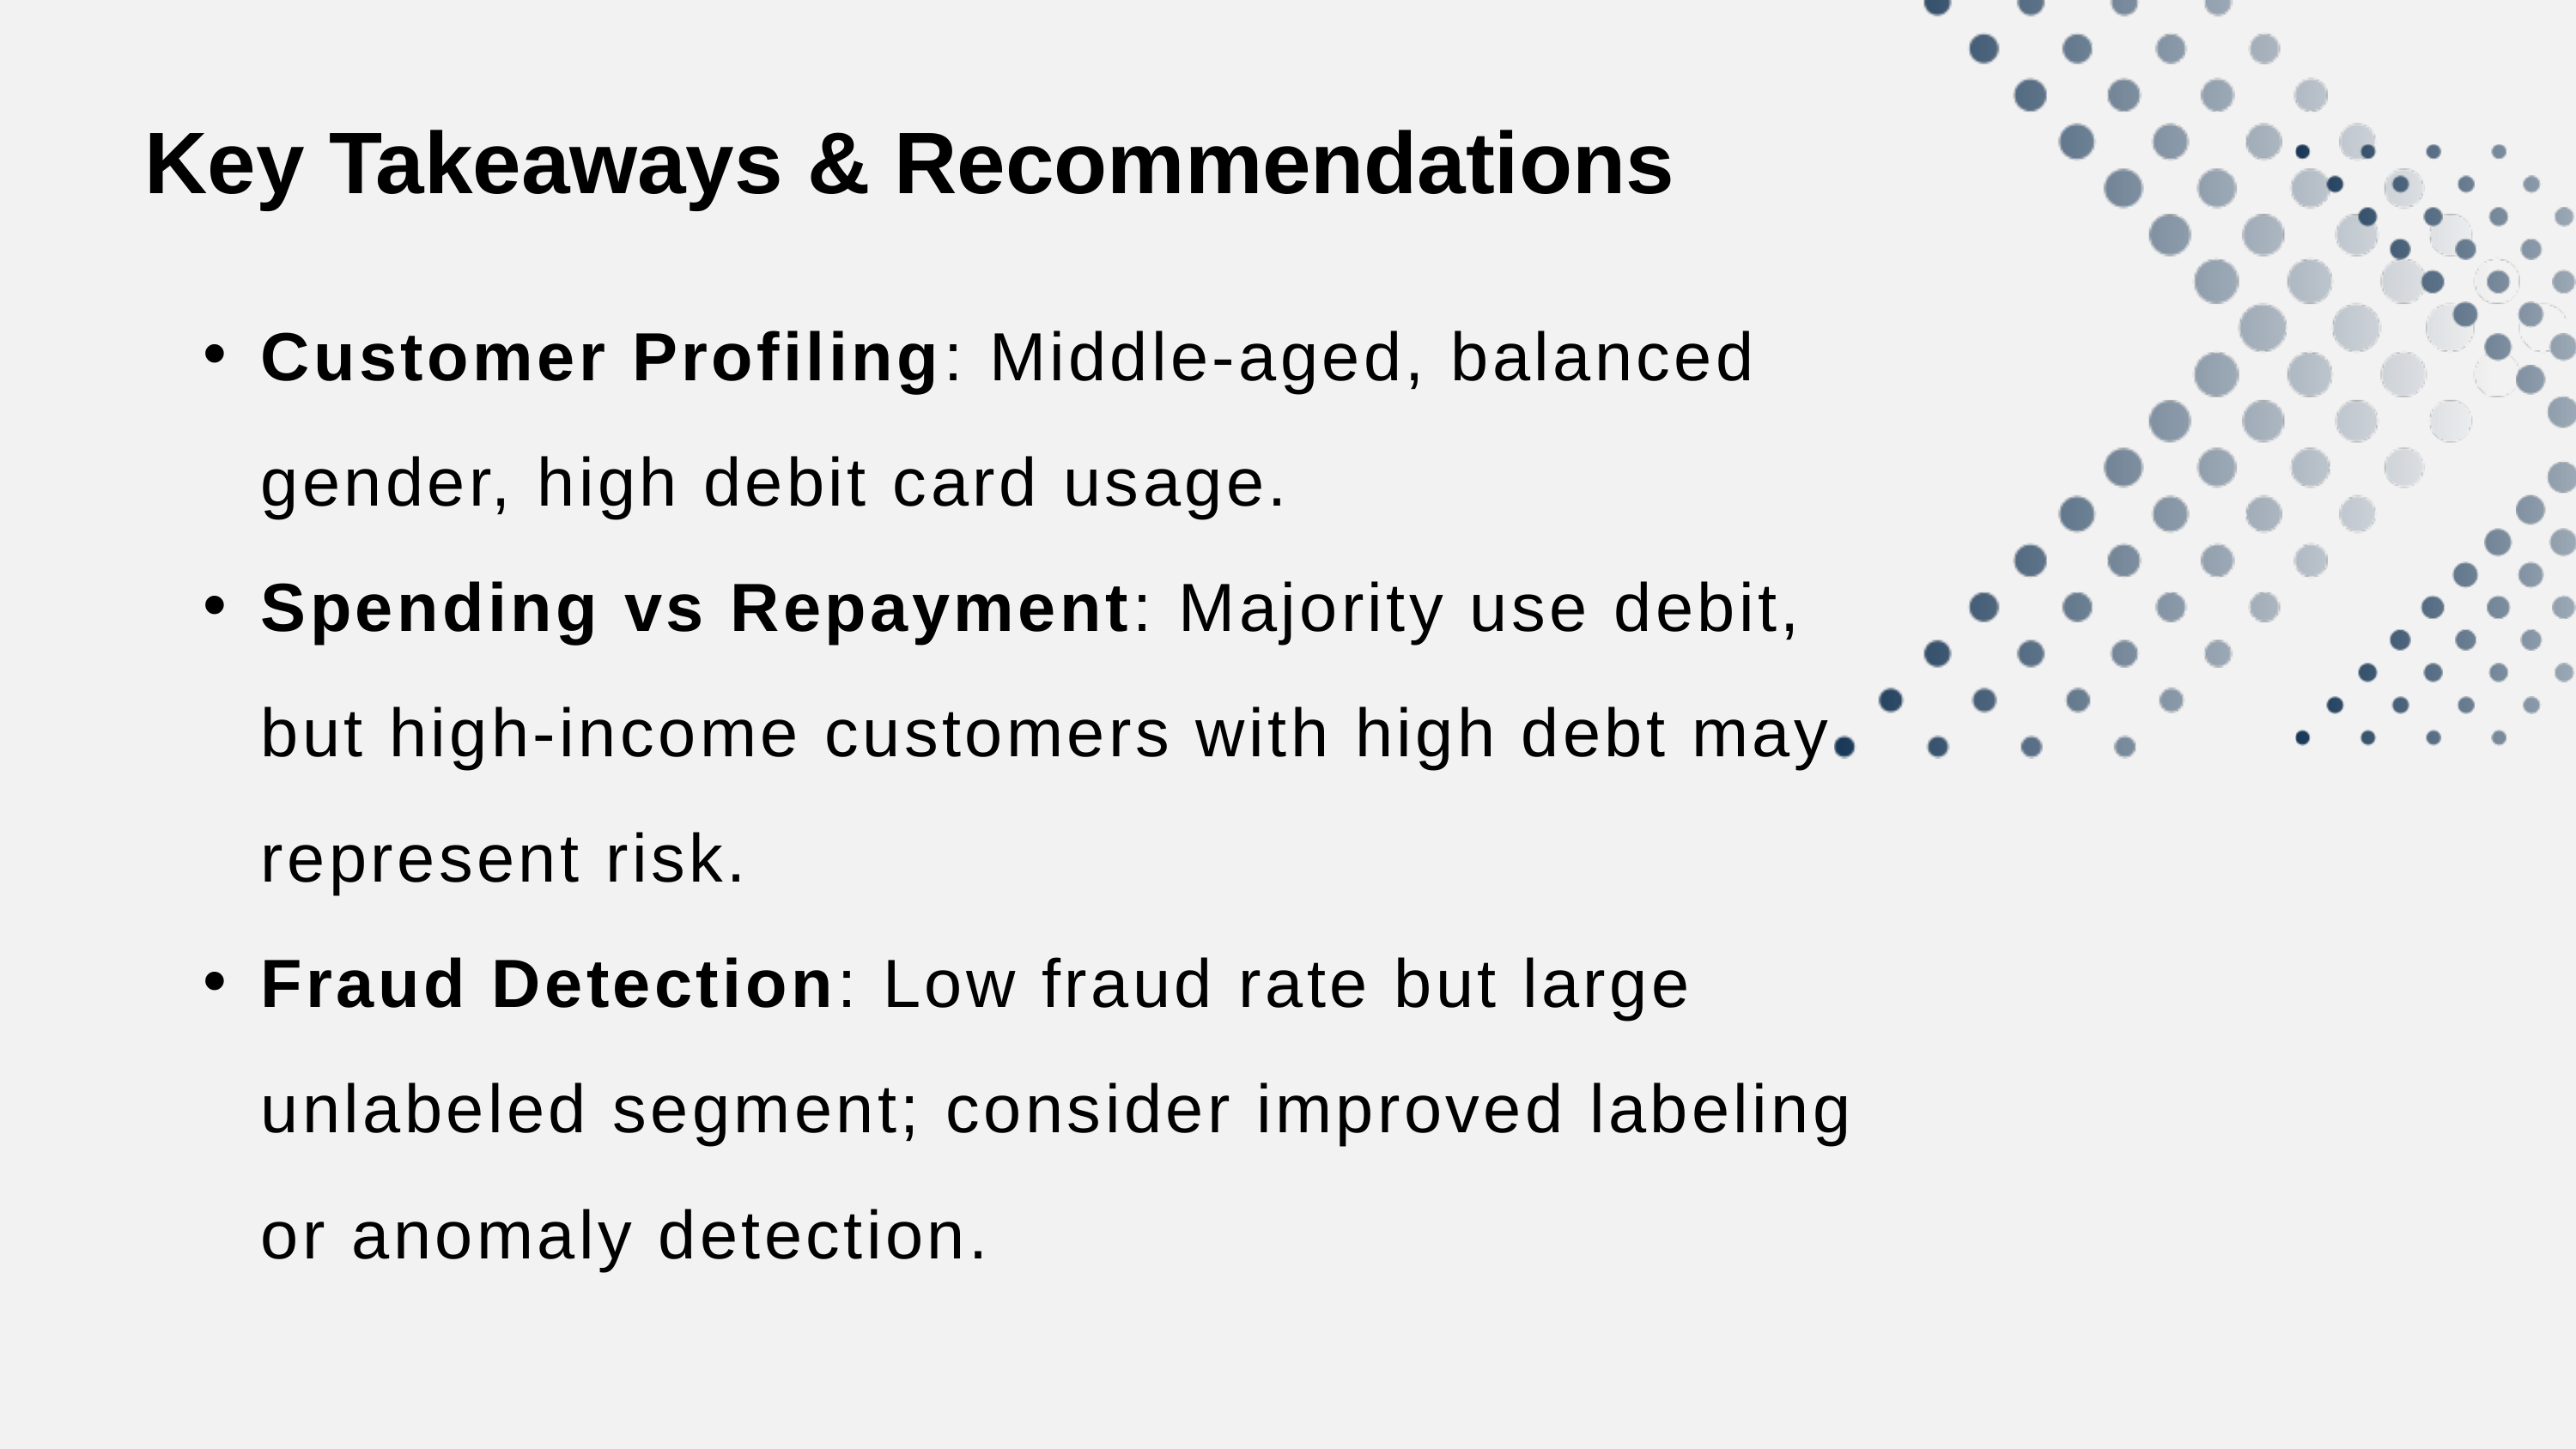

Key Takeaways & Recommendations

Customer Profiling: Middle-aged, balanced gender, high debit card usage.
Spending vs Repayment: Majority use debit, but high-income customers with high debt may represent risk.
Fraud Detection: Low fraud rate but large unlabeled segment; consider improved labeling or anomaly detection.